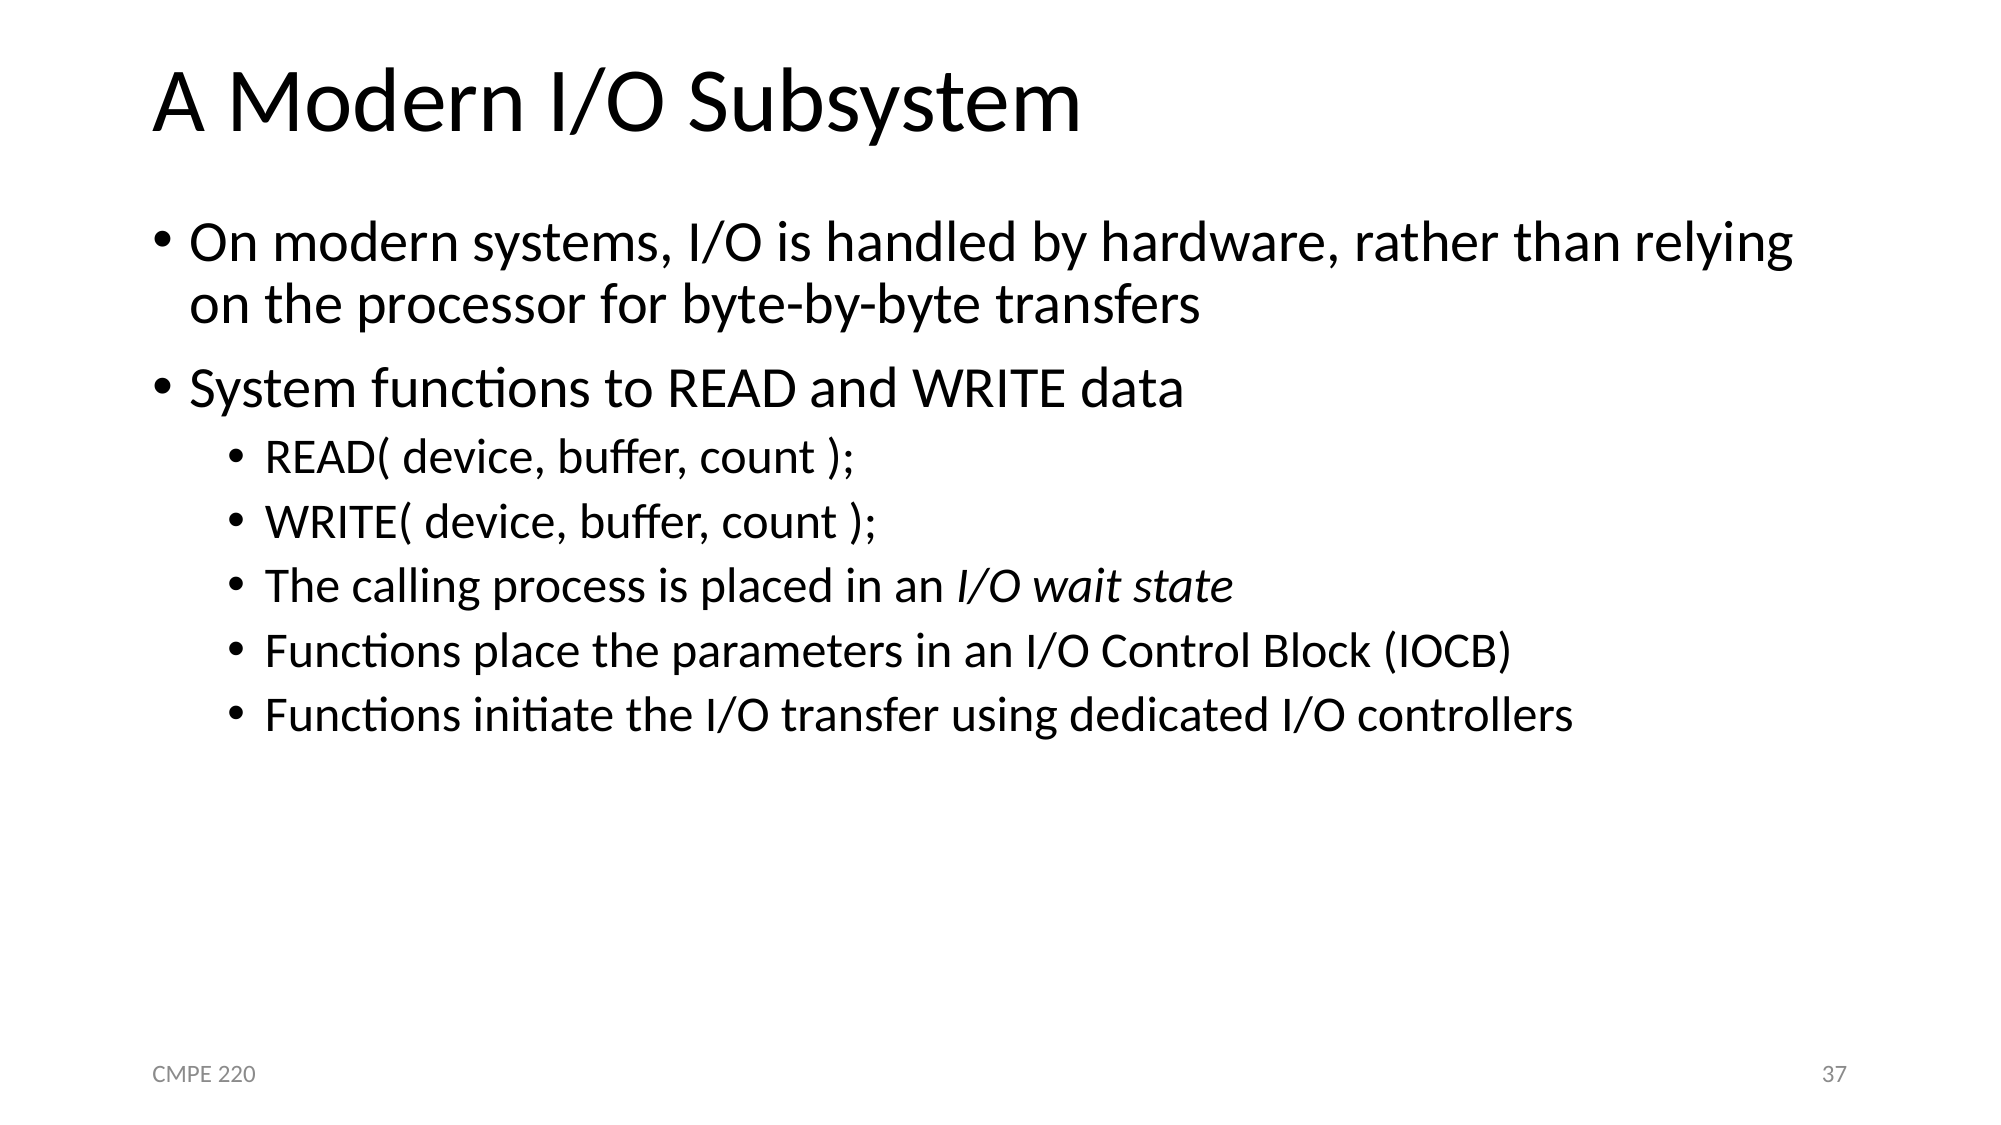

# A Modern I/O Subsystem
On modern systems, I/O is handled by hardware, rather than relying on the processor for byte-by-byte transfers
System functions to READ and WRITE data
READ( device, buffer, count );
WRITE( device, buffer, count );
The calling process is placed in an I/O wait state
Functions place the parameters in an I/O Control Block (IOCB)
Functions initiate the I/O transfer using dedicated I/O controllers

CMPE 220
37